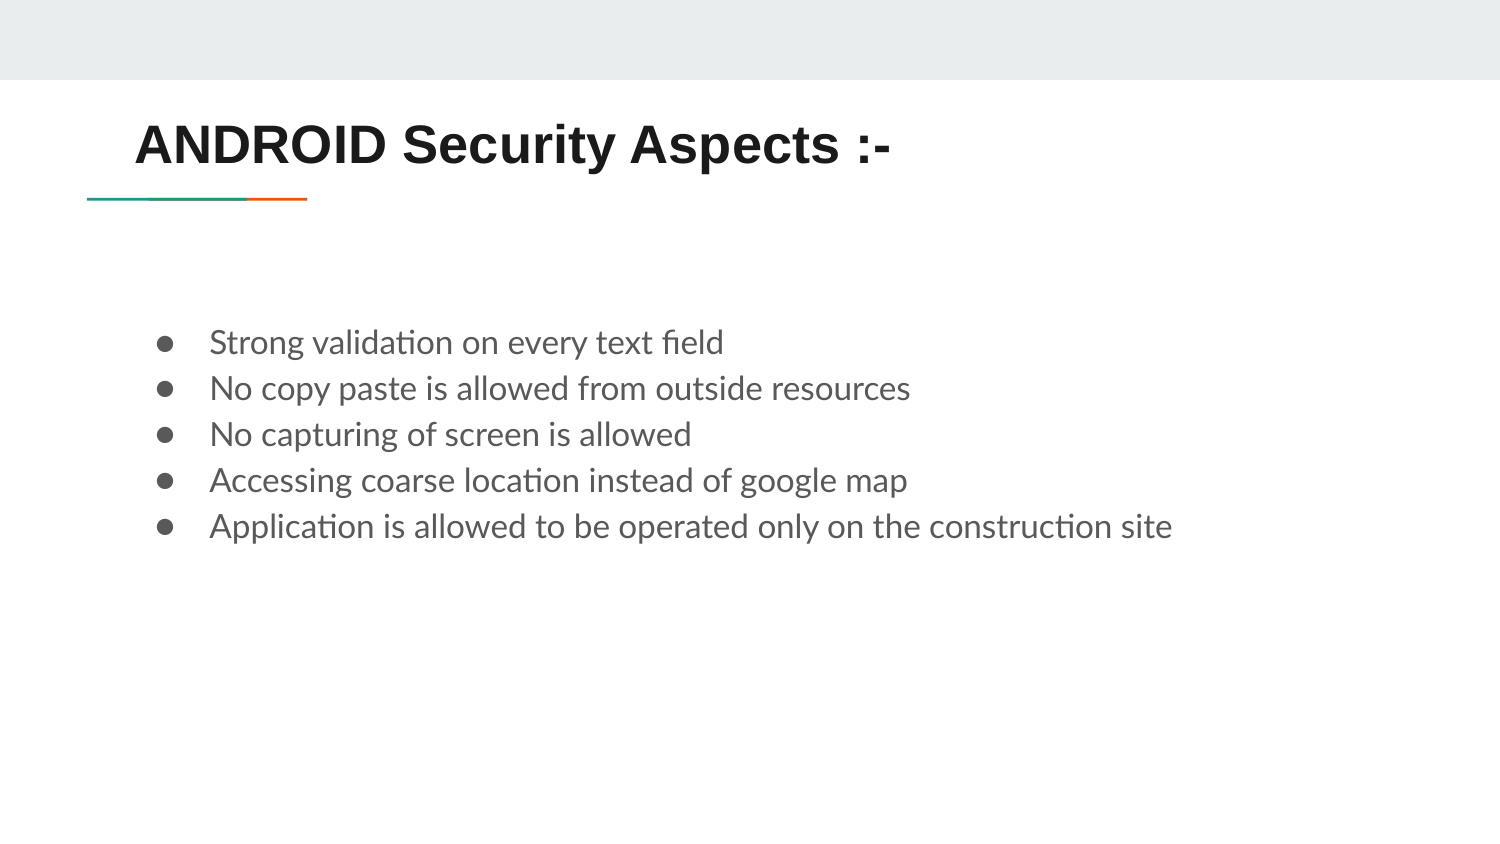

# ANDROID Security Aspects :-
Strong validation on every text field
No copy paste is allowed from outside resources
No capturing of screen is allowed
Accessing coarse location instead of google map
Application is allowed to be operated only on the construction site